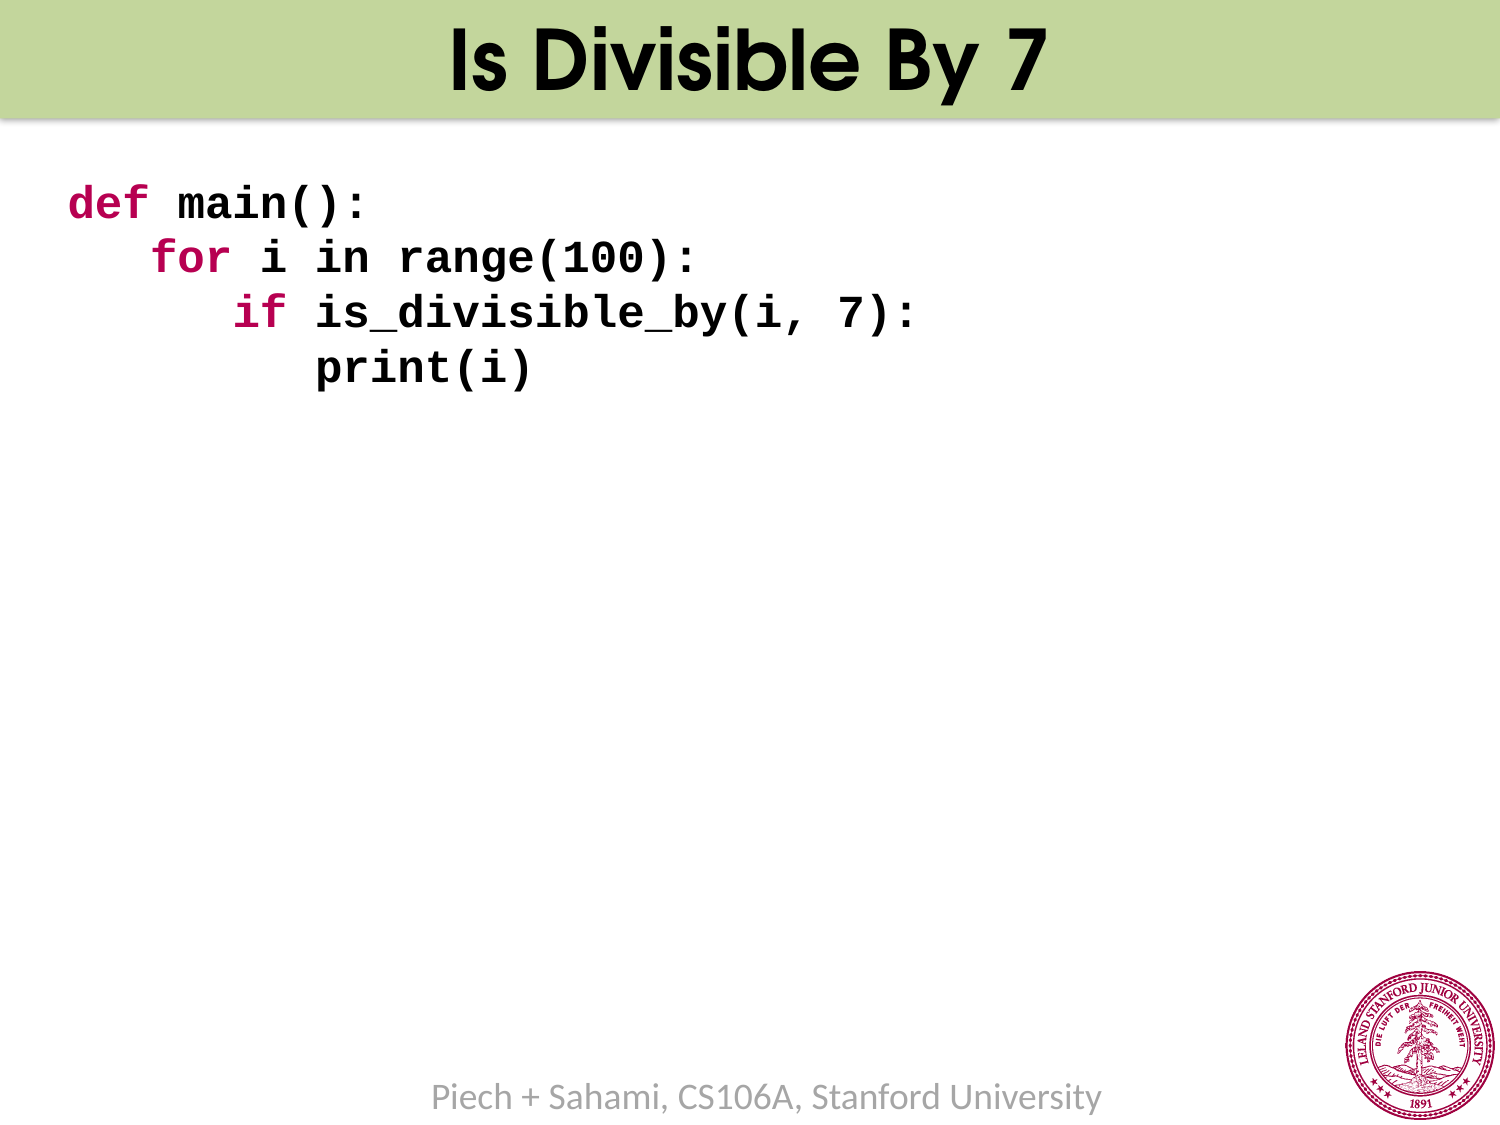

def main():
   for i in range(100):
      if is_divisible_by(i, 7):
         print(i)

Is Divisible By 7